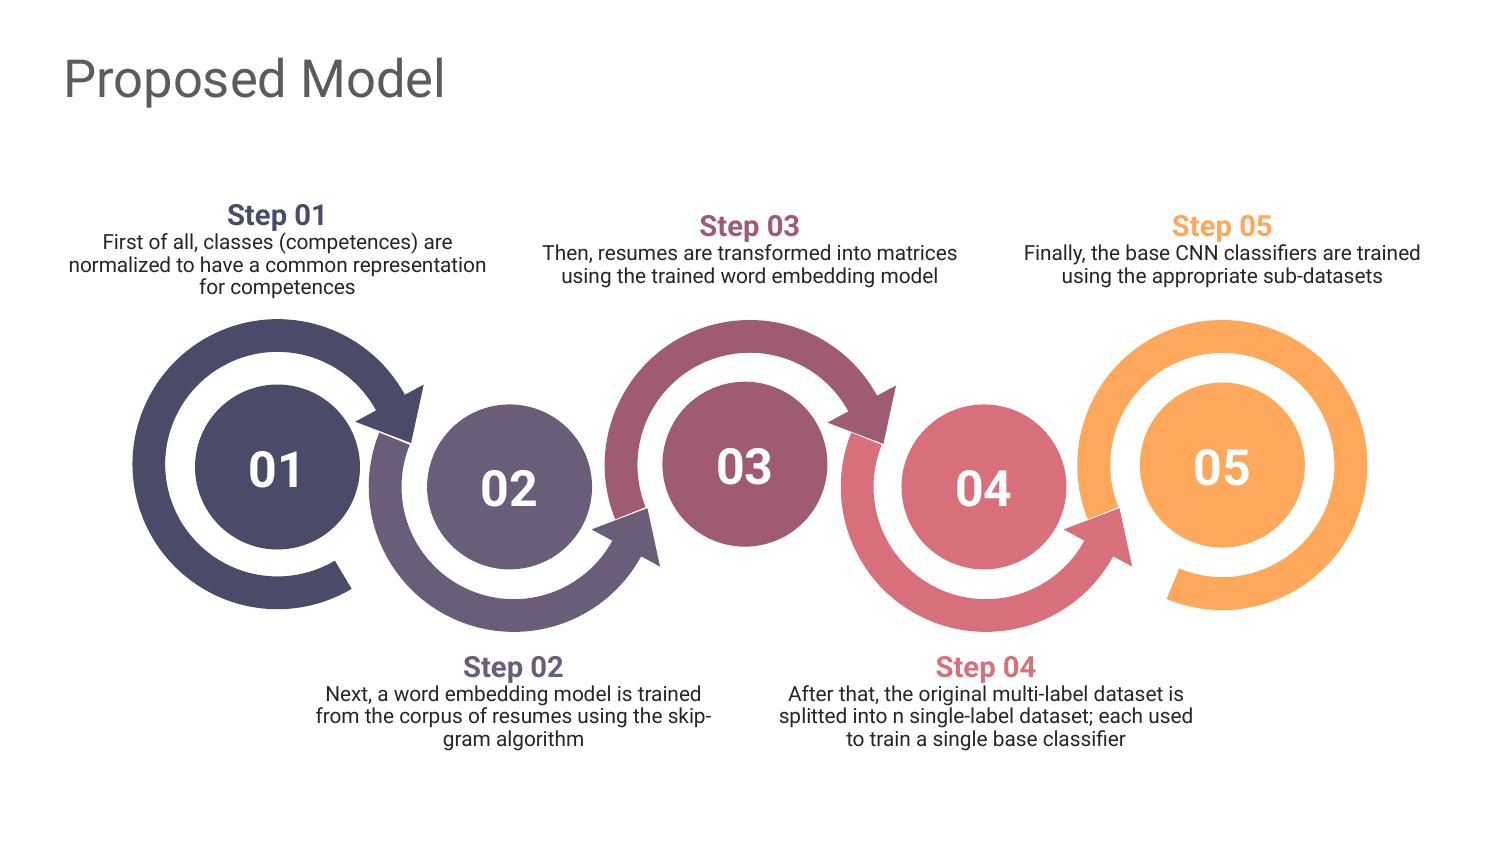

# Proposed Model
Step 01
First of all, classes (competences) are normalized to have a common representation for competences
Step 03
Then, resumes are transformed into matrices using the trained word embedding model
Step 05
Finally, the base CNN classifiers are trained using the appropriate sub-datasets

03
05
01
02
04
Step 04
After that, the original multi-label dataset is splitted into n single-label dataset; each used to train a single base classifier
Step 02
Next, a word embedding model is trained from the corpus of resumes using the skip-gram algorithm